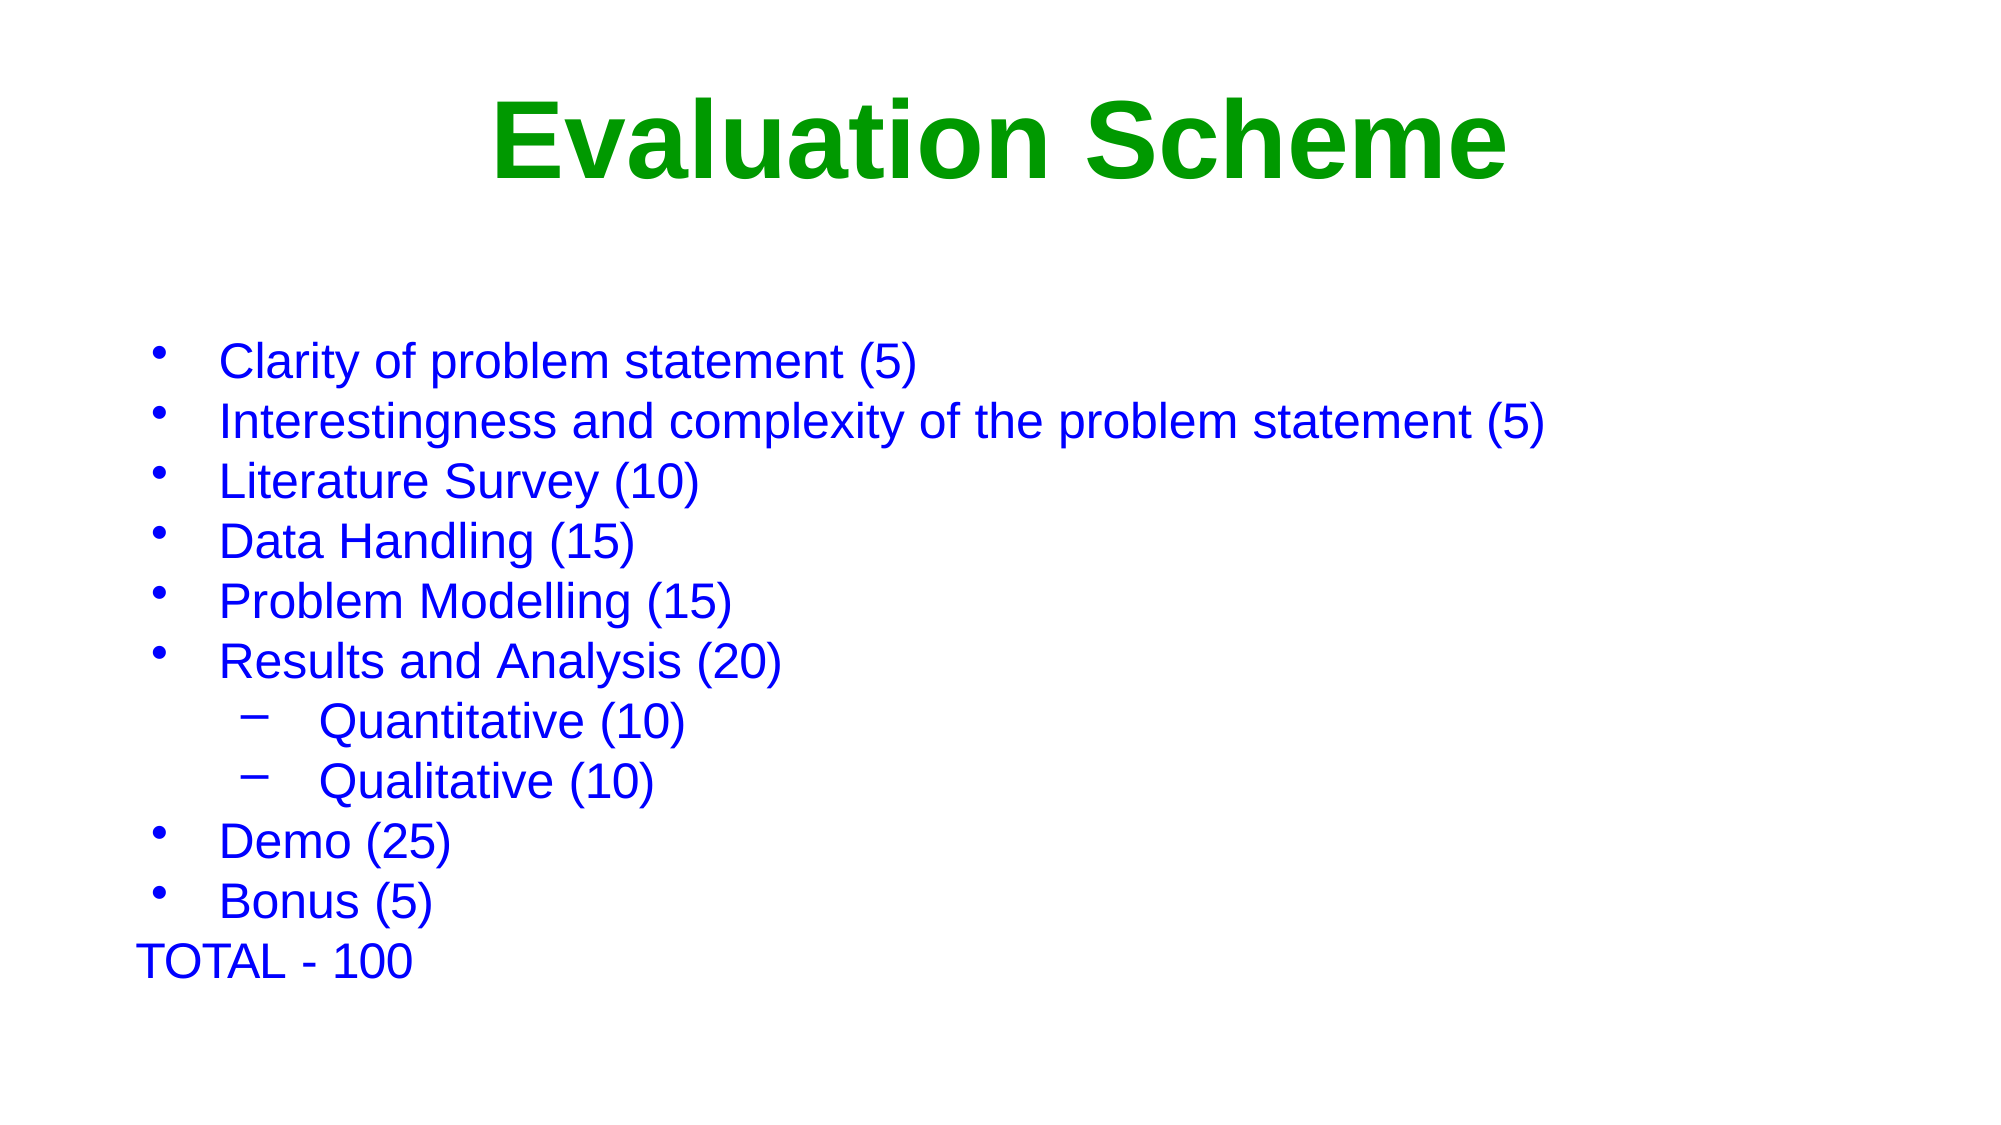

# Evaluation Scheme
Clarity of problem statement (5)
Interestingness and complexity of the problem statement (5)
Literature Survey (10)
Data Handling (15)
Problem Modelling (15)
Results and Analysis (20)
Quantitative (10)
Qualitative (10)
Demo (25)
Bonus (5)
TOTAL - 100